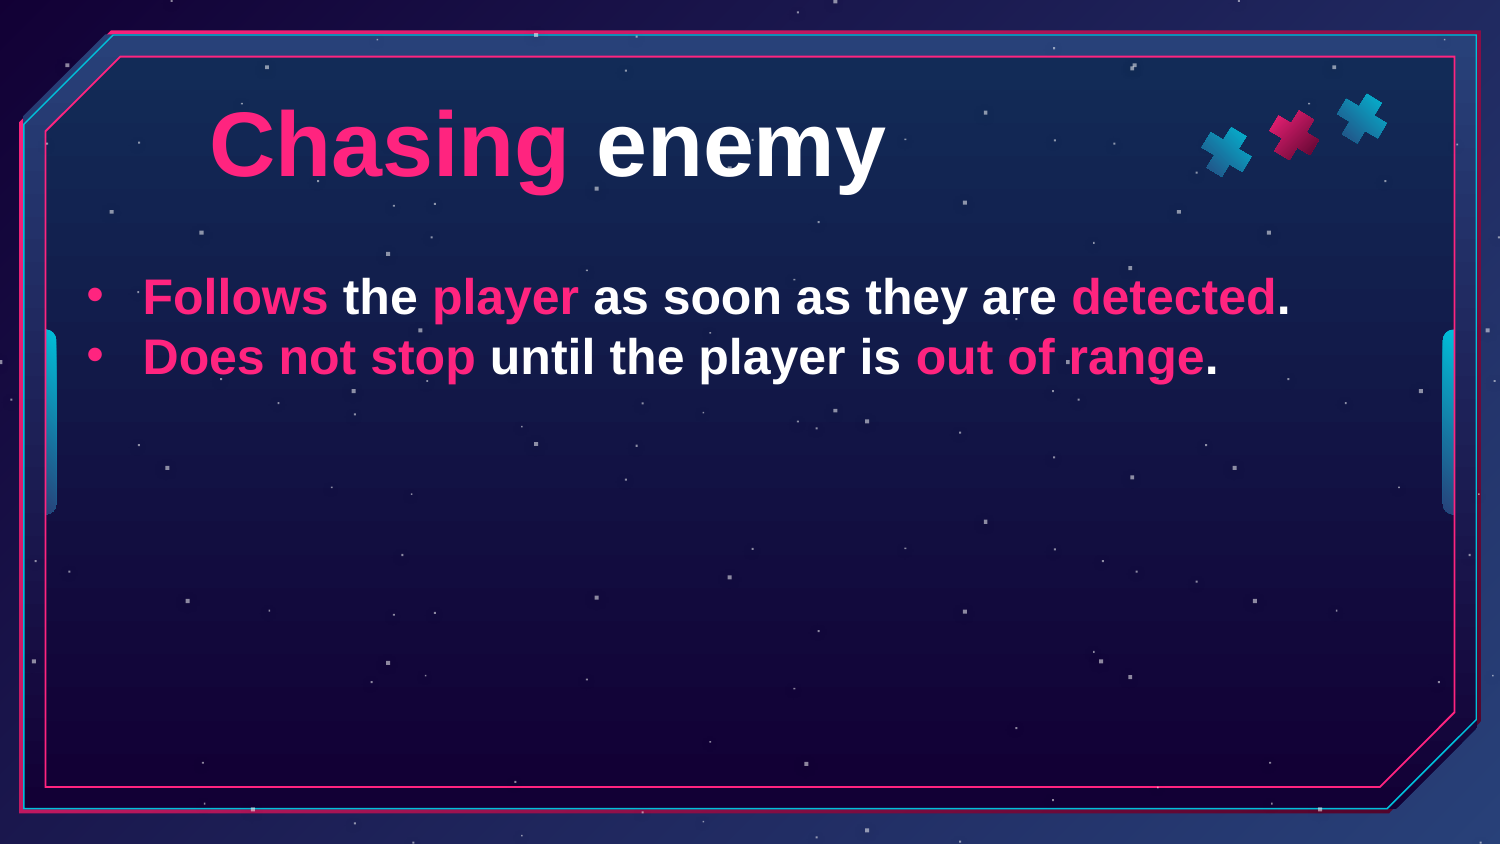

Chasing enemy

Follows the player as soon as they are detected.
Does not stop until the player is out of range.